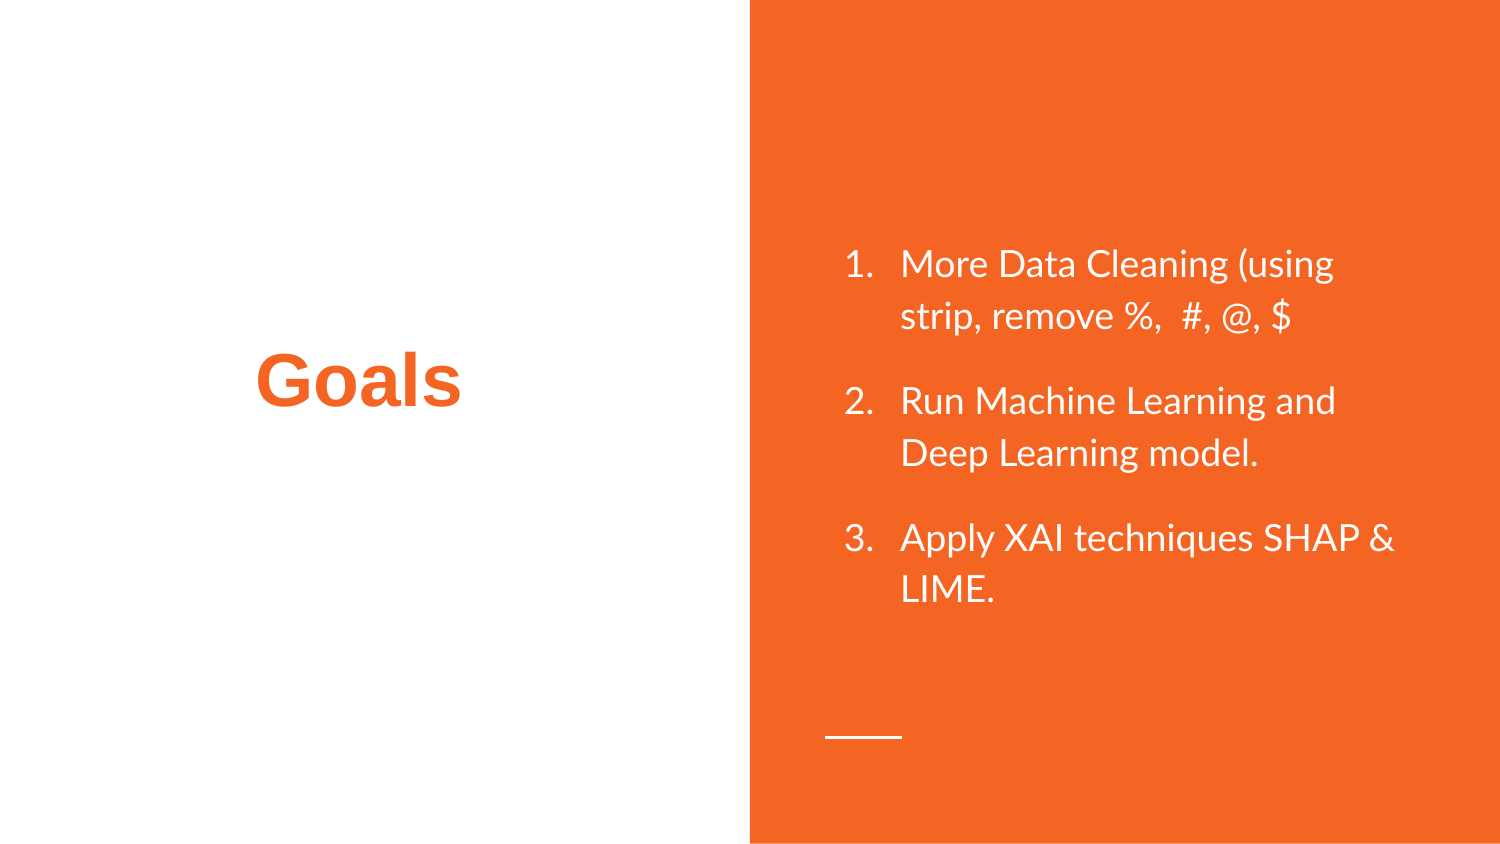

More Data Cleaning (using strip, remove %,  #, @, $
Run Machine Learning and Deep Learning model.
Apply XAI techniques SHAP & LIME.
# Goals